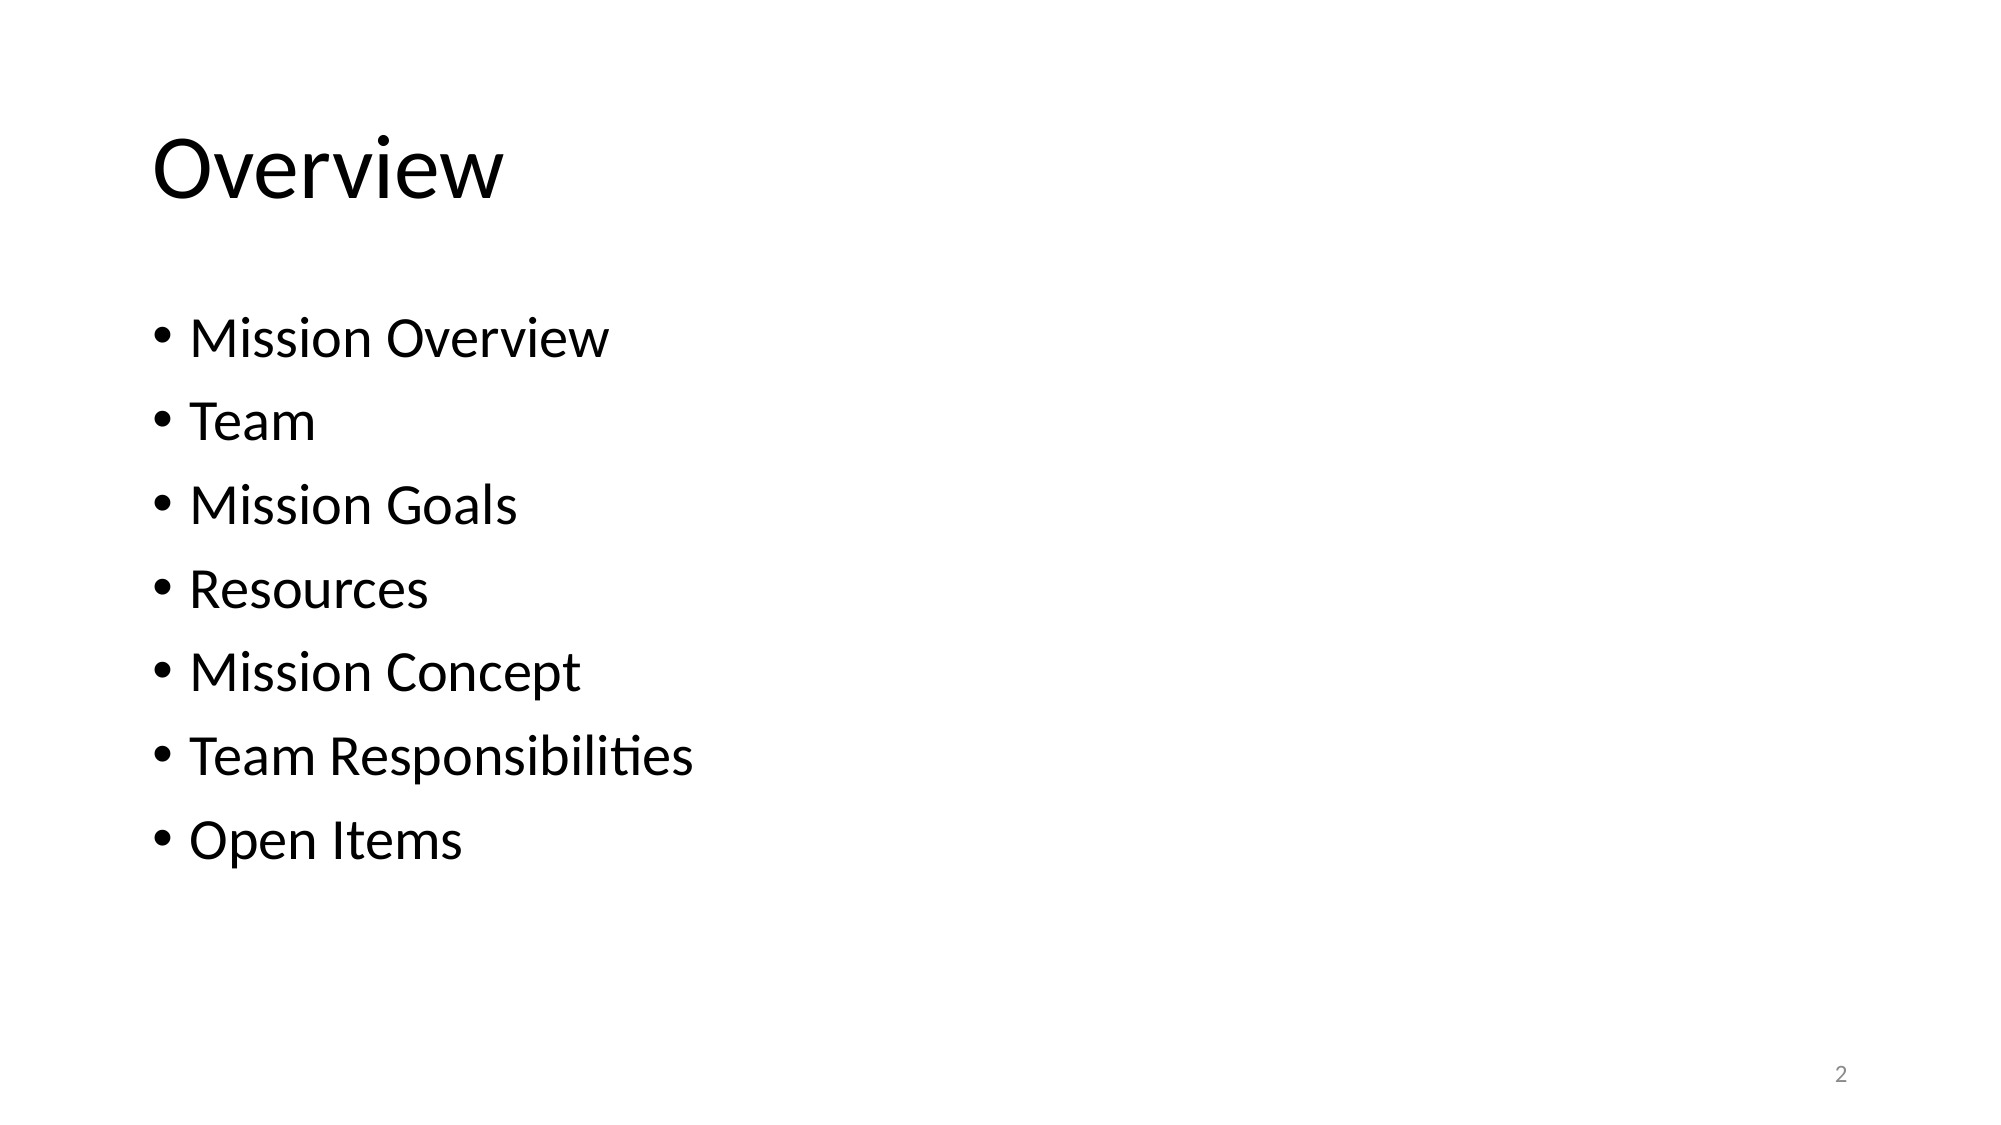

# Overview
Mission Overview
Team
Mission Goals
Resources
Mission Concept
Team Responsibilities
Open Items
2